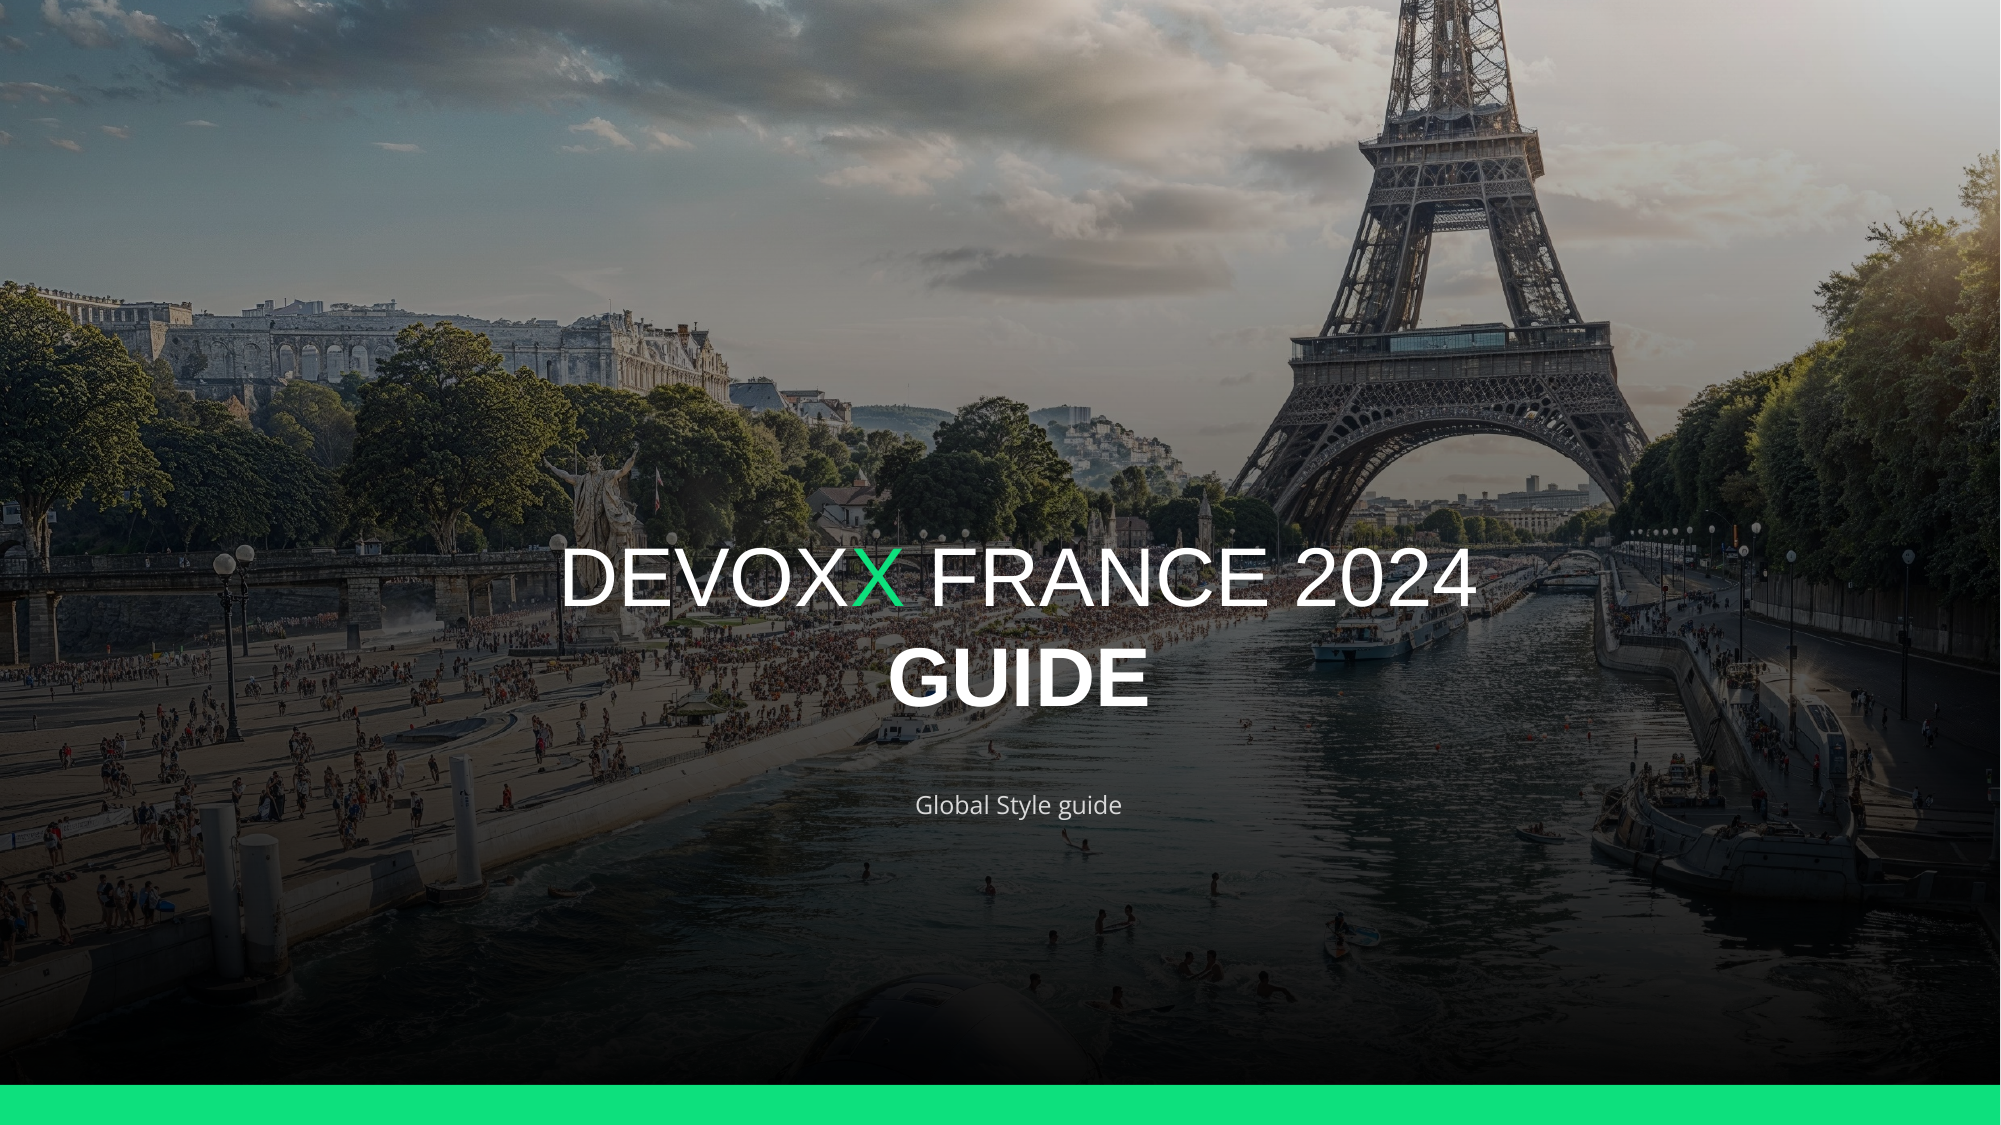

DEVOXX FRANCE 2024 GUIDE
Global Style guide